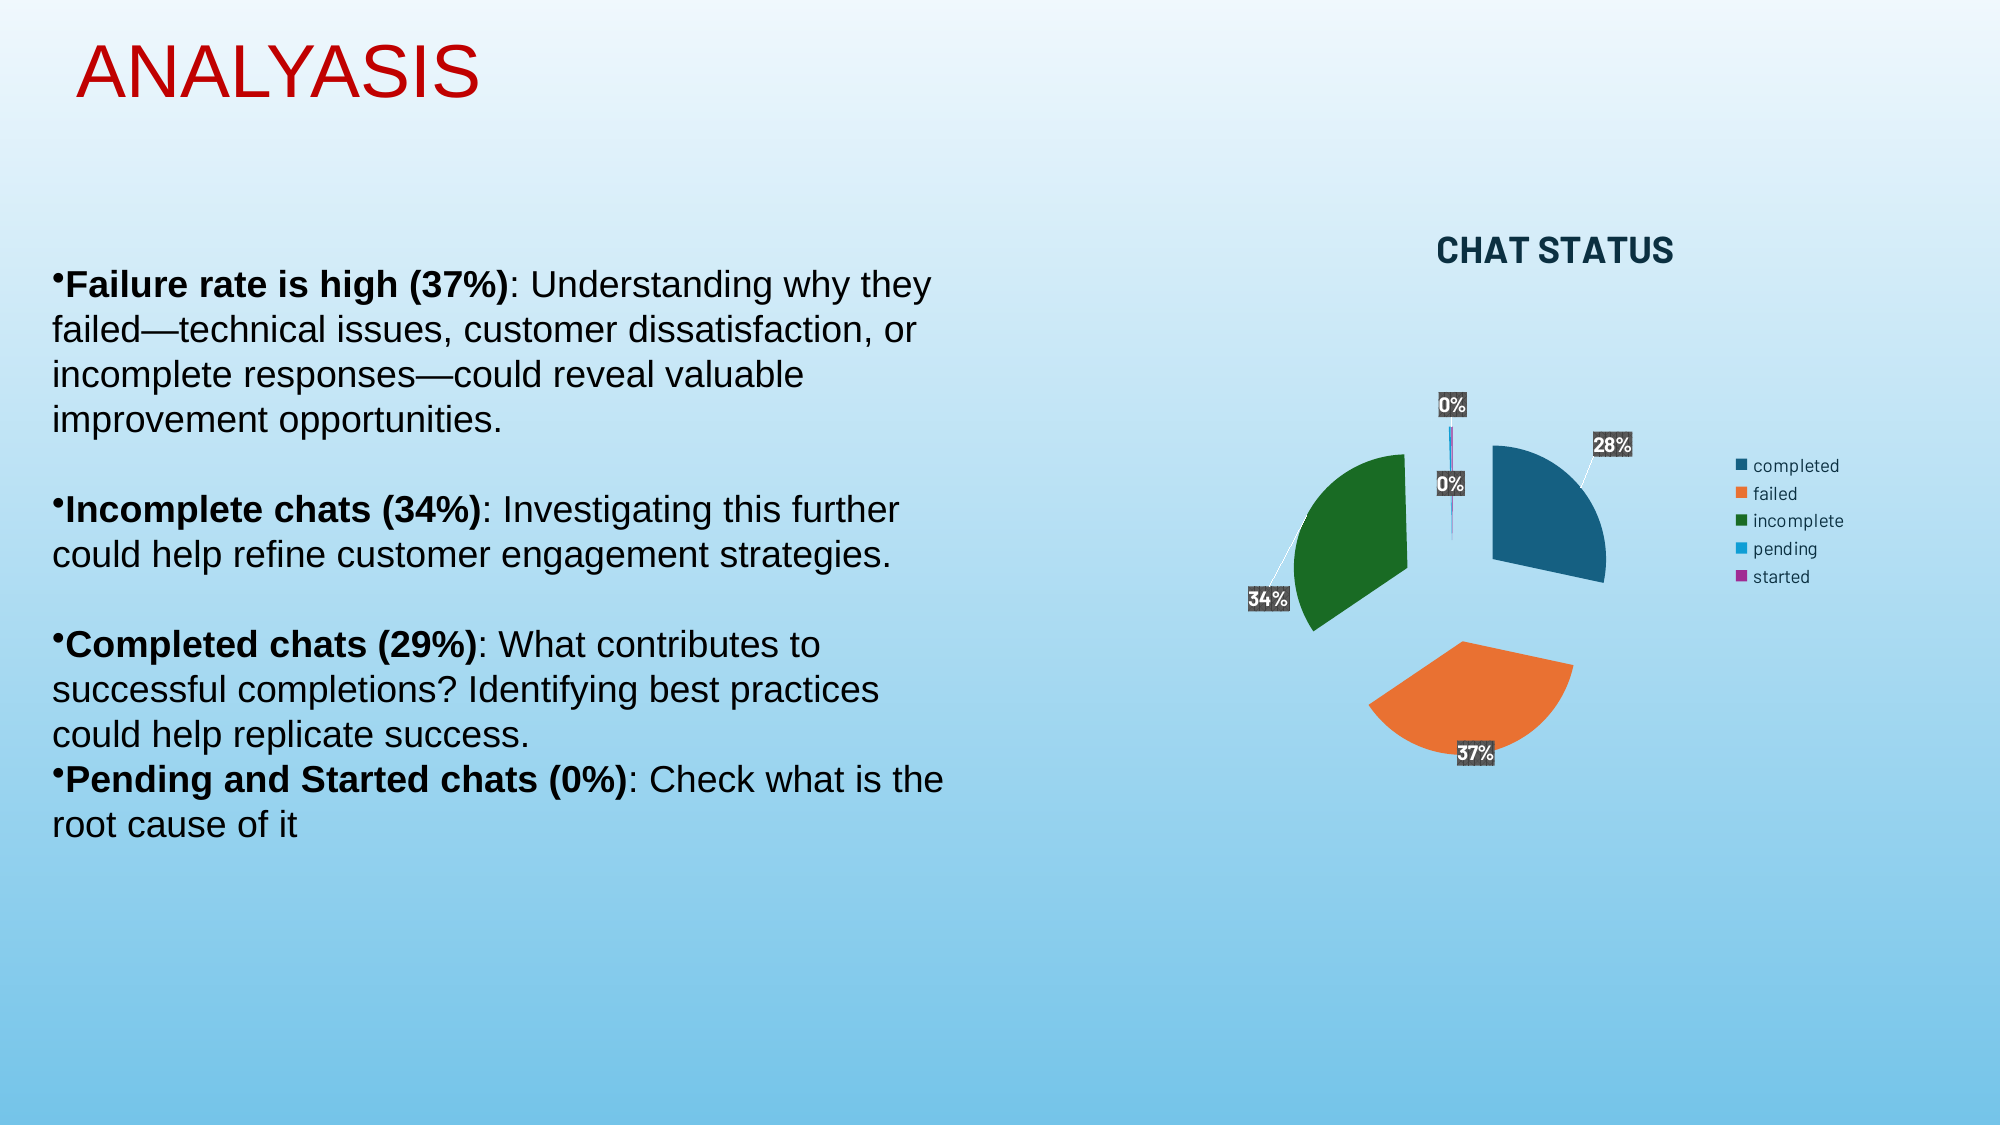

ANALYASIS

### Chart: CHAT STATUS

| Category | Total |
|---|---|
| completed | 5535.0 |
| failed | 7255.0 |
| incomplete | 6641.0 |
| pending | 48.0 |
| started | 35.0 |
Failure rate is high (37%): Understanding why they failed—technical issues, customer dissatisfaction, or incomplete responses—could reveal valuable improvement opportunities.

Incomplete chats (34%): Investigating this further could help refine customer engagement strategies.

Completed chats (29%): What contributes to successful completions? Identifying best practices could help replicate success.
Pending and Started chats (0%): Check what is the root cause of it